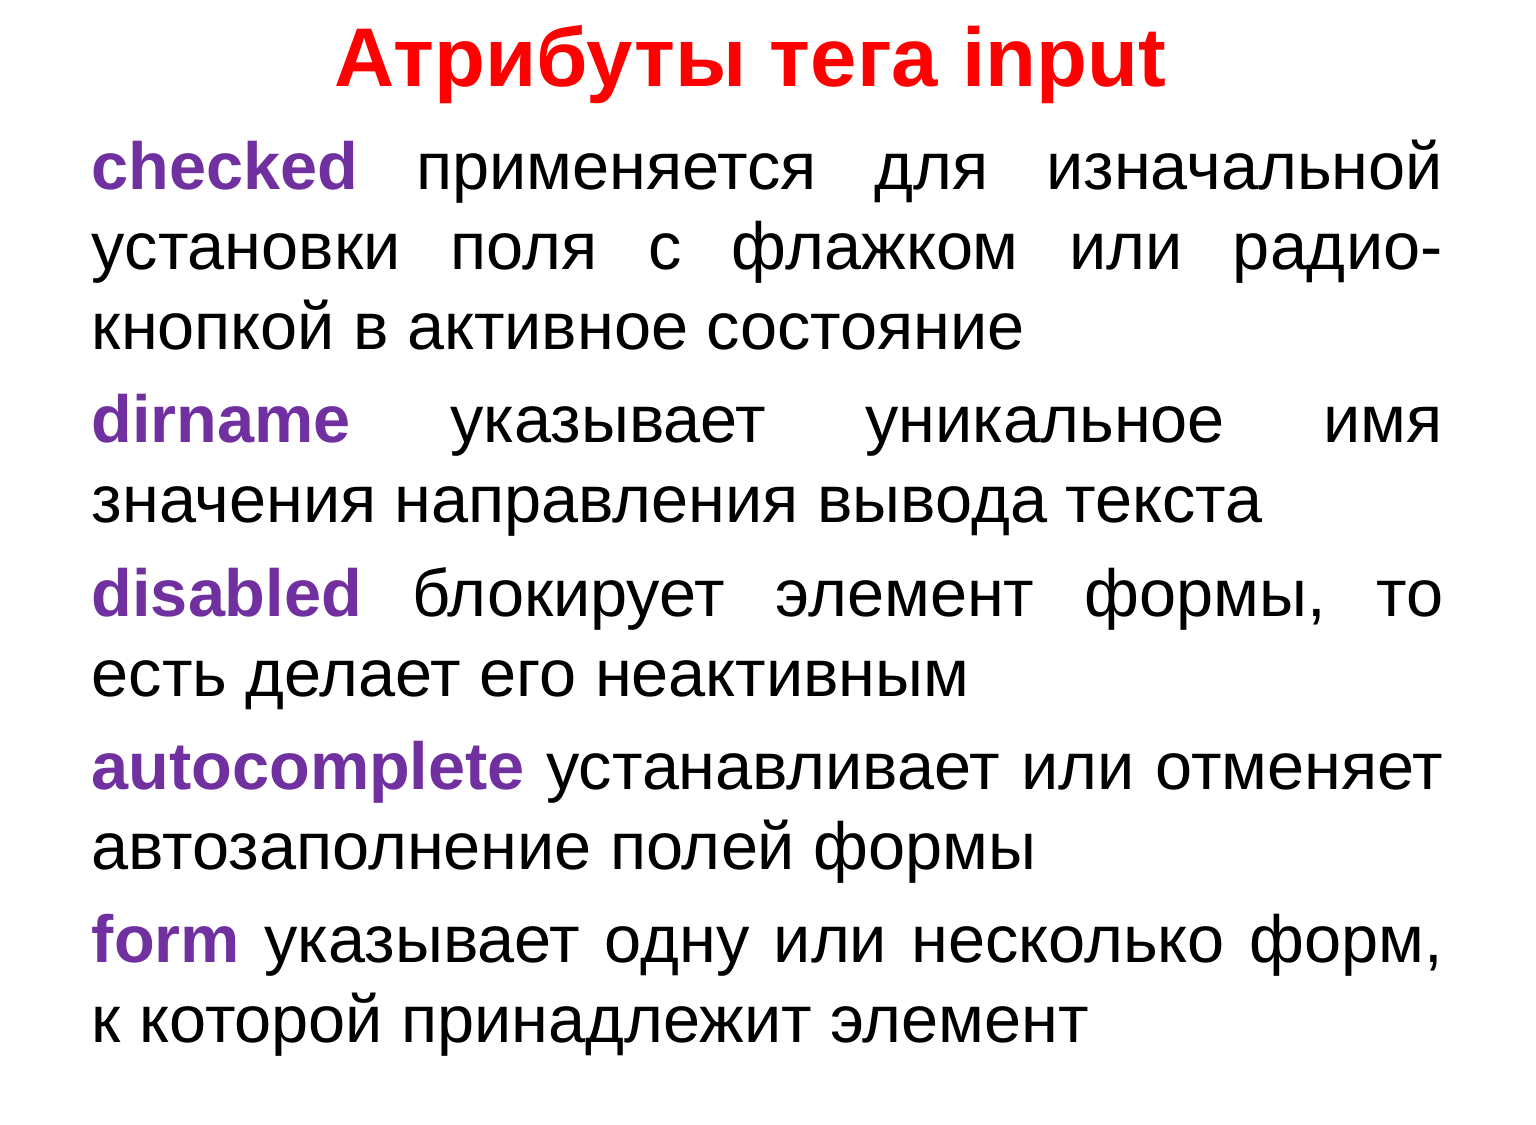

# Атрибуты тега input
checked применяется для изначальной установки поля с флажком или радио-кнопкой в активное состояние
dirname указывает уникальное имя значения направления вывода текста
disabled блокирует элемент формы, то есть делает его неактивным
autocomplete устанавливает или отменяет автозаполнение полей формы
form указывает одну или несколько форм, к которой принадлежит элемент